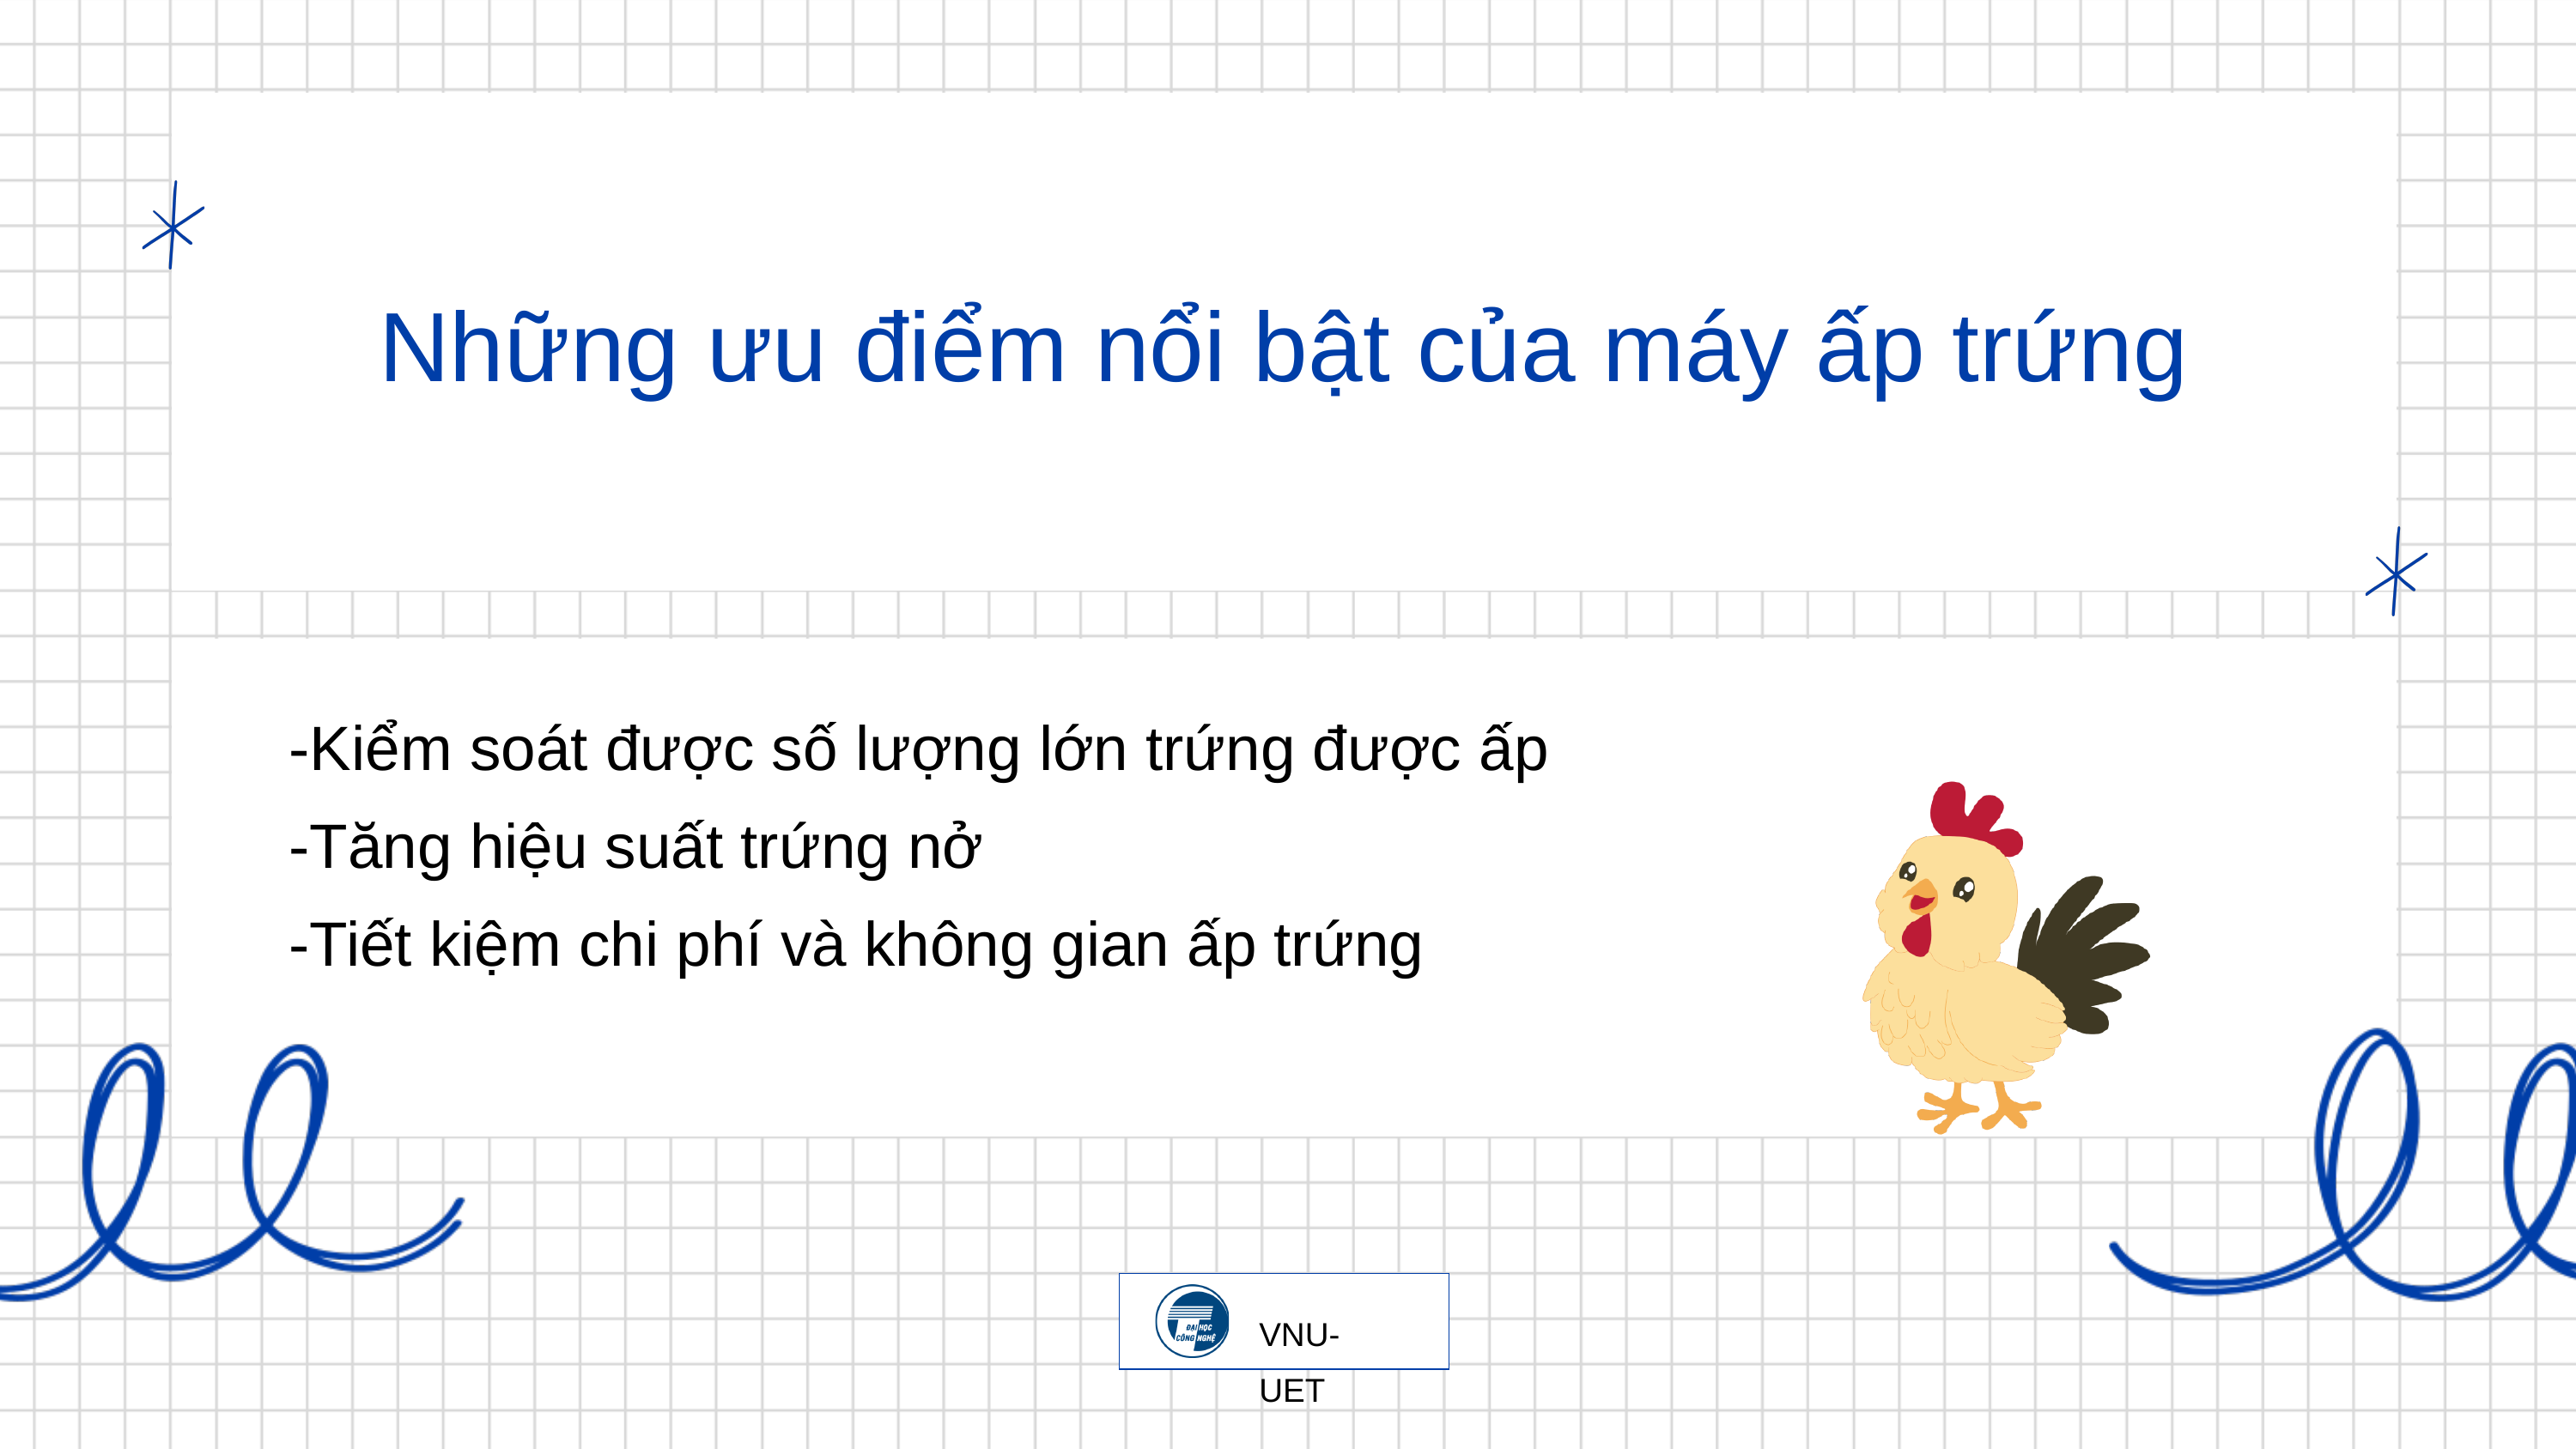

Những ưu điểm nổi bật của máy ấp trứng

-Kiểm soát được số lượng lớn trứng được ấp
-Tăng hiệu suất trứng nở
-Tiết kiệm chi phí và không gian ấp trứng

VNU-UET